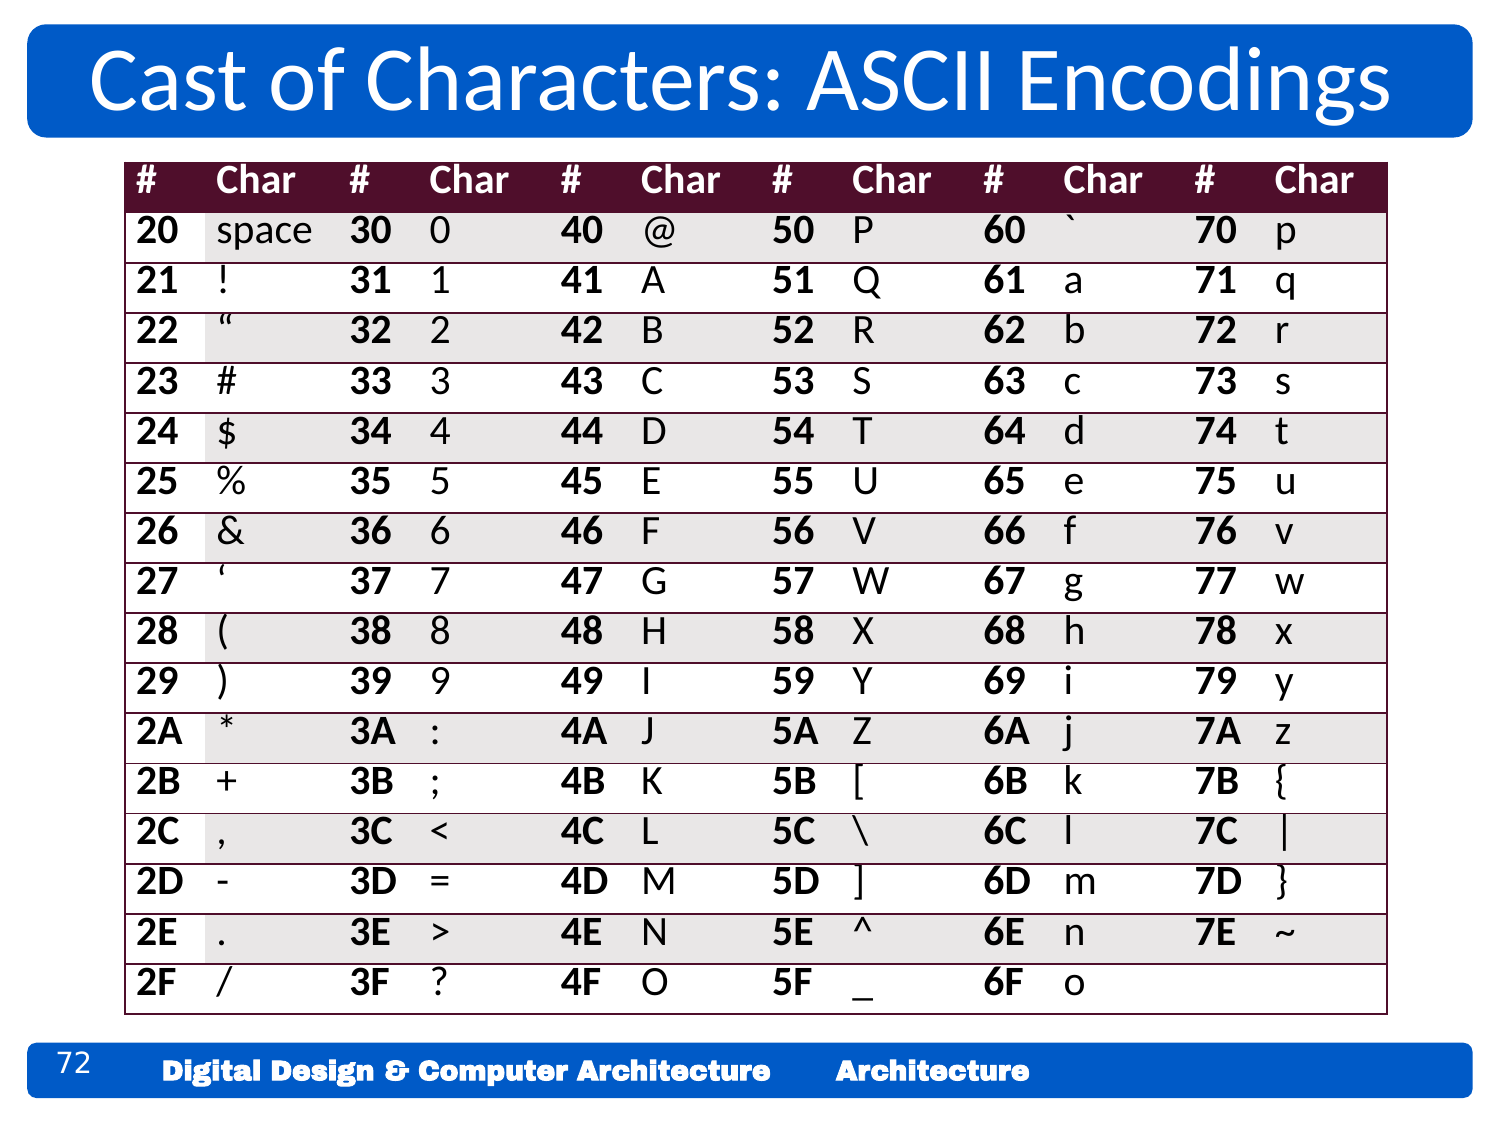

Cast of Characters: ASCII Encodings
| # | Char | # | Char | # | Char | # | Char | # | Char | # | Char |
| --- | --- | --- | --- | --- | --- | --- | --- | --- | --- | --- | --- |
| 20 | space | 30 | 0 | 40 | @ | 50 | P | 60 | ` | 70 | p |
| 21 | ! | 31 | 1 | 41 | A | 51 | Q | 61 | a | 71 | q |
| 22 | “ | 32 | 2 | 42 | B | 52 | R | 62 | b | 72 | r |
| 23 | # | 33 | 3 | 43 | C | 53 | S | 63 | c | 73 | s |
| 24 | $ | 34 | 4 | 44 | D | 54 | T | 64 | d | 74 | t |
| 25 | % | 35 | 5 | 45 | E | 55 | U | 65 | e | 75 | u |
| 26 | & | 36 | 6 | 46 | F | 56 | V | 66 | f | 76 | v |
| 27 | ‘ | 37 | 7 | 47 | G | 57 | W | 67 | g | 77 | w |
| 28 | ( | 38 | 8 | 48 | H | 58 | X | 68 | h | 78 | x |
| 29 | ) | 39 | 9 | 49 | I | 59 | Y | 69 | i | 79 | y |
| 2A | \* | 3A | : | 4A | J | 5A | Z | 6A | j | 7A | z |
| 2B | + | 3B | ; | 4B | K | 5B | [ | 6B | k | 7B | { |
| 2C | , | 3C | < | 4C | L | 5C | \ | 6C | l | 7C | | |
| 2D | - | 3D | = | 4D | M | 5D | ] | 6D | m | 7D | } |
| 2E | . | 3E | > | 4E | N | 5E | ^ | 6E | n | 7E | ~ |
| 2F | / | 3F | ? | 4F | O | 5F | \_ | 6F | o |  |  |
72